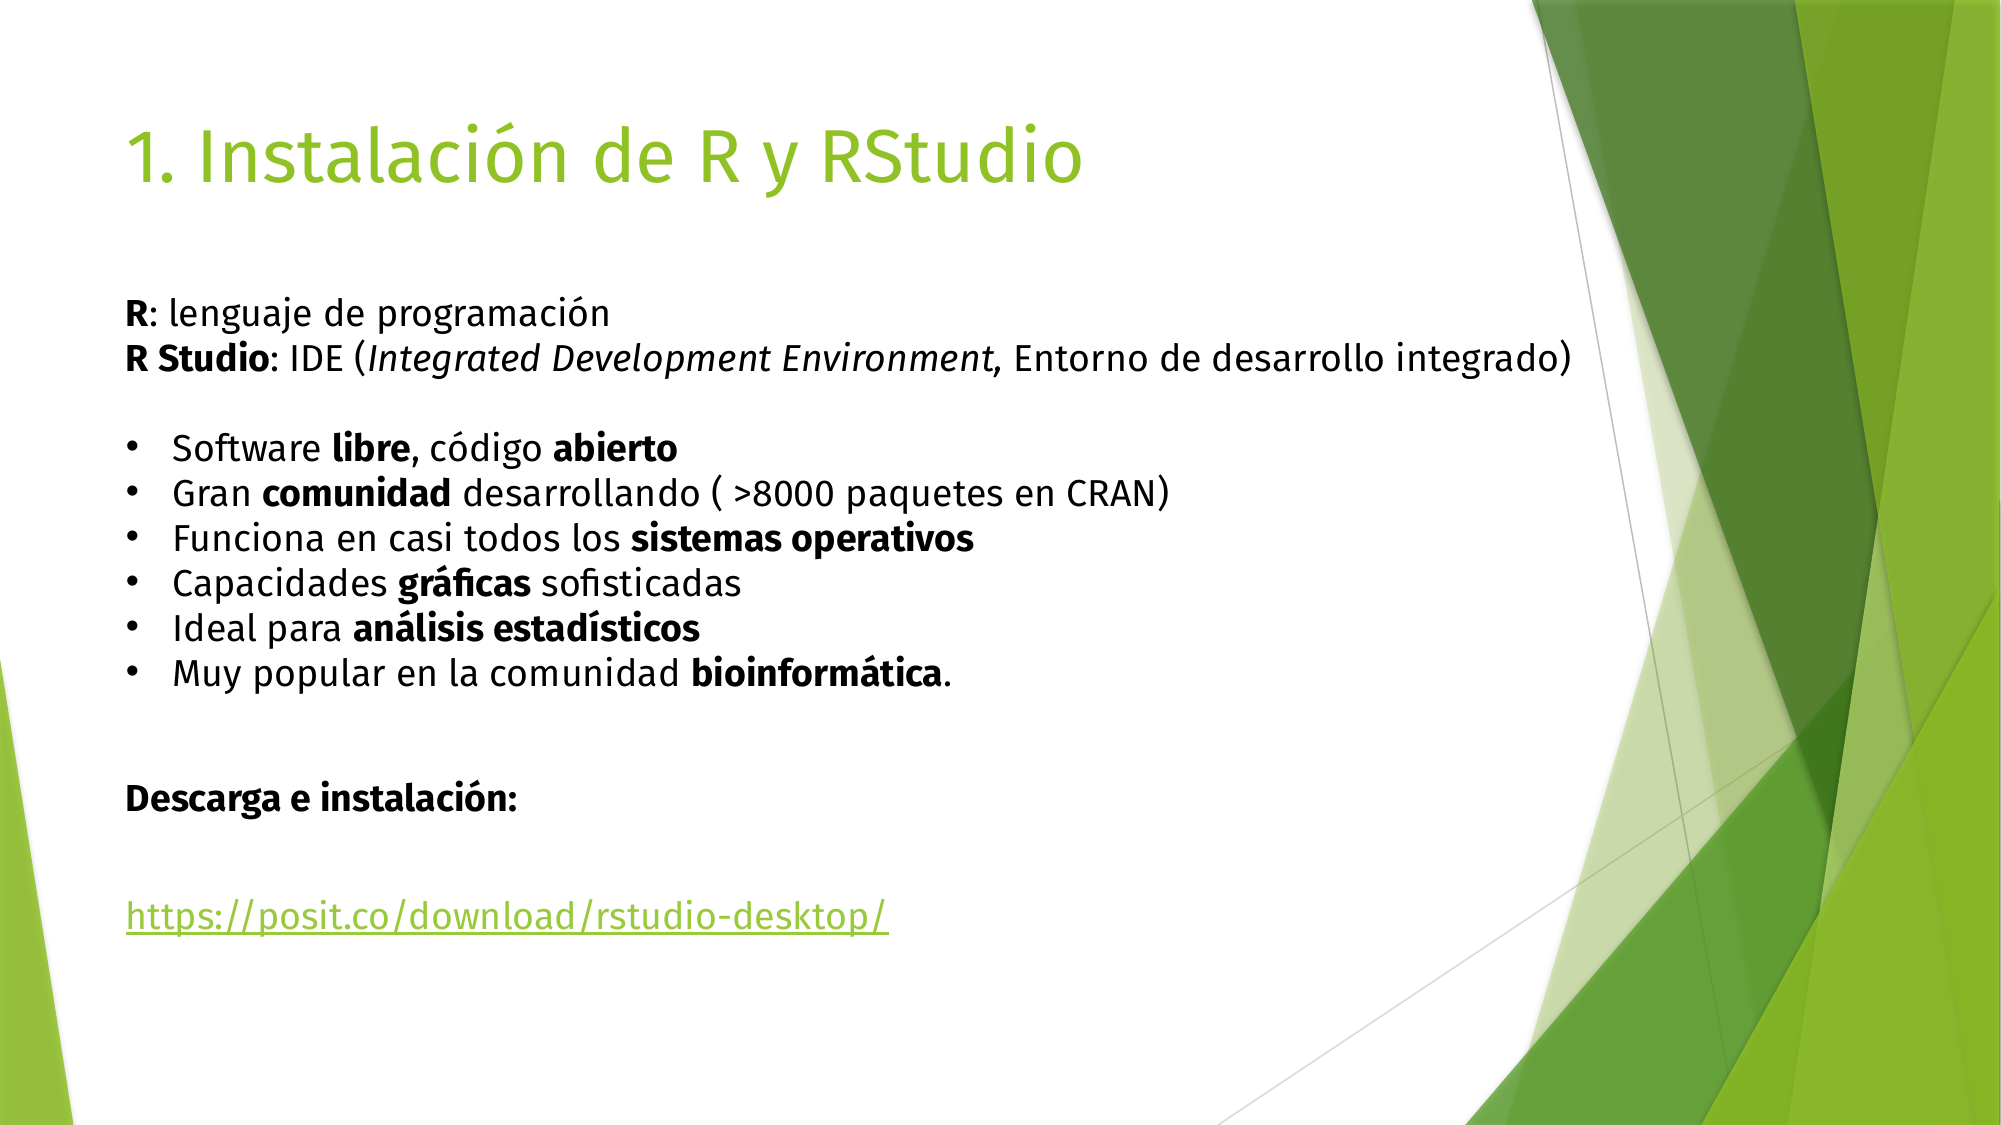

# 1. Instalación de R y RStudio
R: lenguaje de programación
R Studio: IDE (Integrated Development Environment, Entorno de desarrollo integrado)

Software libre, código abierto
Gran comunidad desarrollando ( >8000 paquetes en CRAN)
Funciona en casi todos los sistemas operativos
Capacidades gráficas sofisticadas
Ideal para análisis estadísticos
Muy popular en la comunidad bioinformática.
Descarga e instalación:
https://posit.co/download/rstudio-desktop/